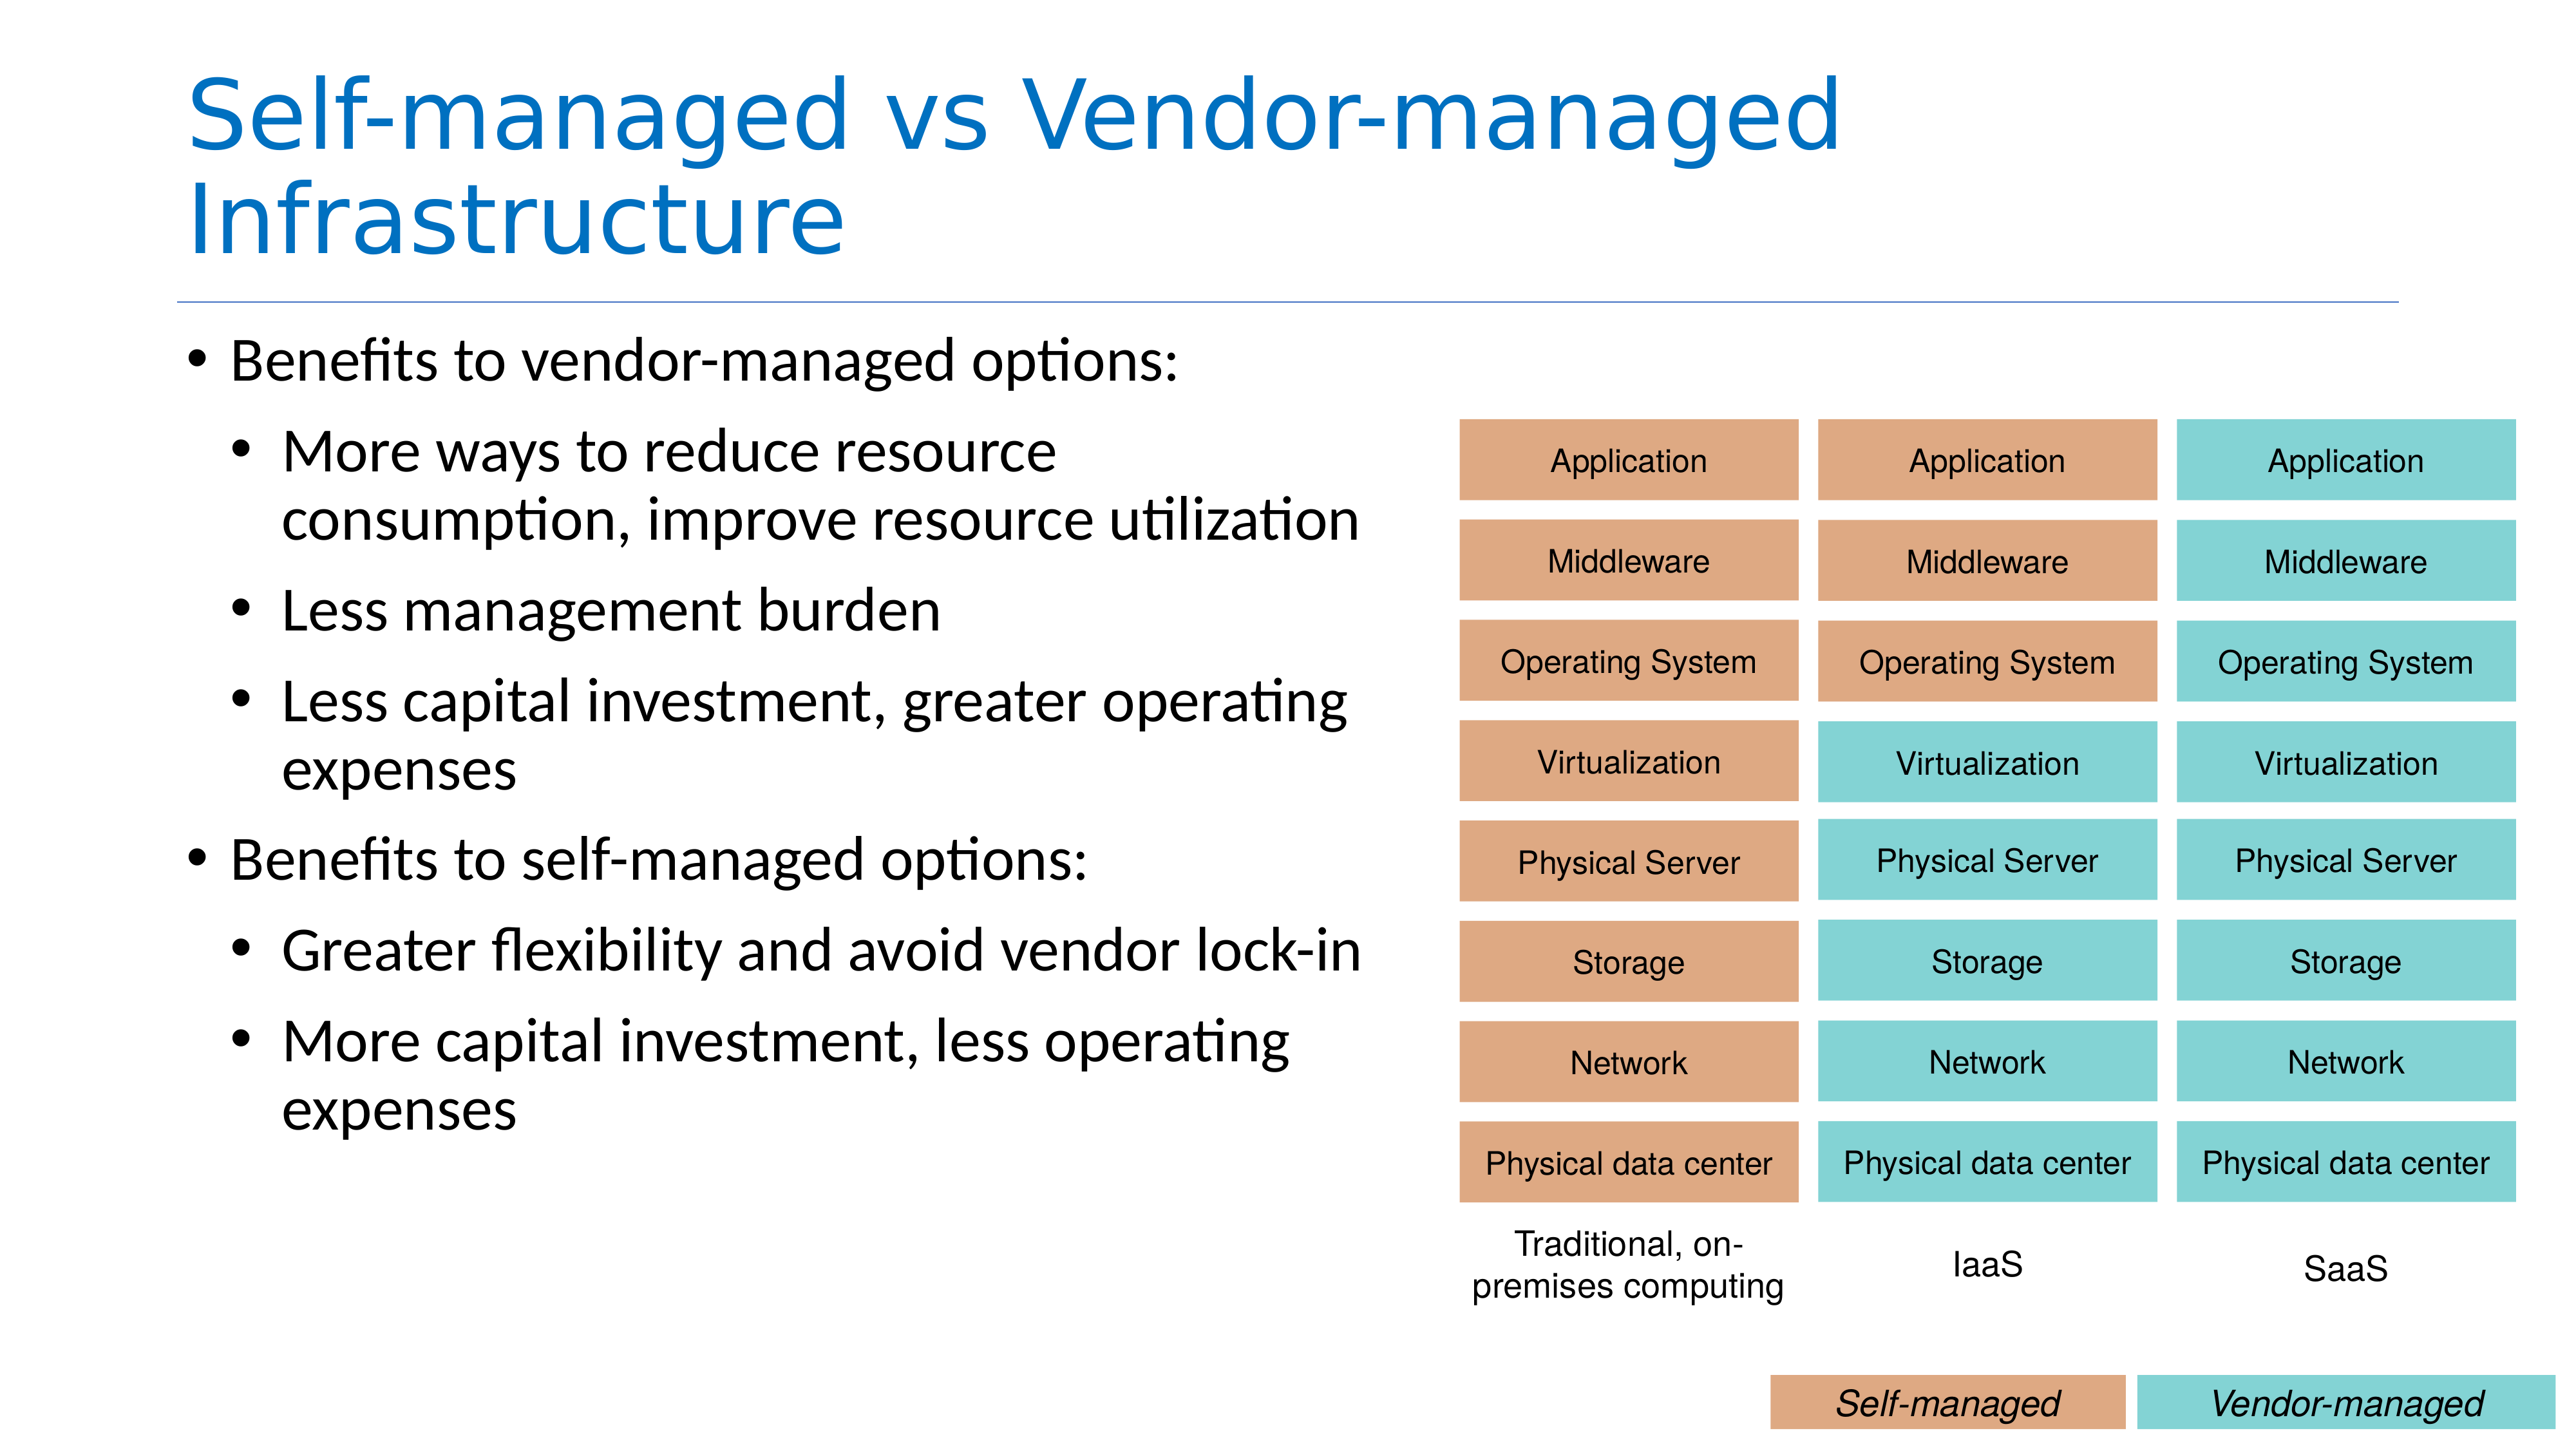

# Self-managed vs Vendor-managed Infrastructure
Benefits to vendor-managed options:
More ways to reduce resource consumption, improve resource utilization
Less management burden
Less capital investment, greater operating expenses
Benefits to self-managed options:
Greater flexibility and avoid vendor lock-in
More capital investment, less operating expenses

Application

Middleware

Operating System

Virtualization

Physical Server

Storage

Network

Physical data center
Traditional, on-premises computing

Application

Middleware

Operating System

Virtualization

Physical Server

Storage

Network

Physical data center
IaaS

Application

Middleware

Operating System

Virtualization

Physical Server

Storage

Network

Physical data center
SaaS
Self-managed
Vendor-managed